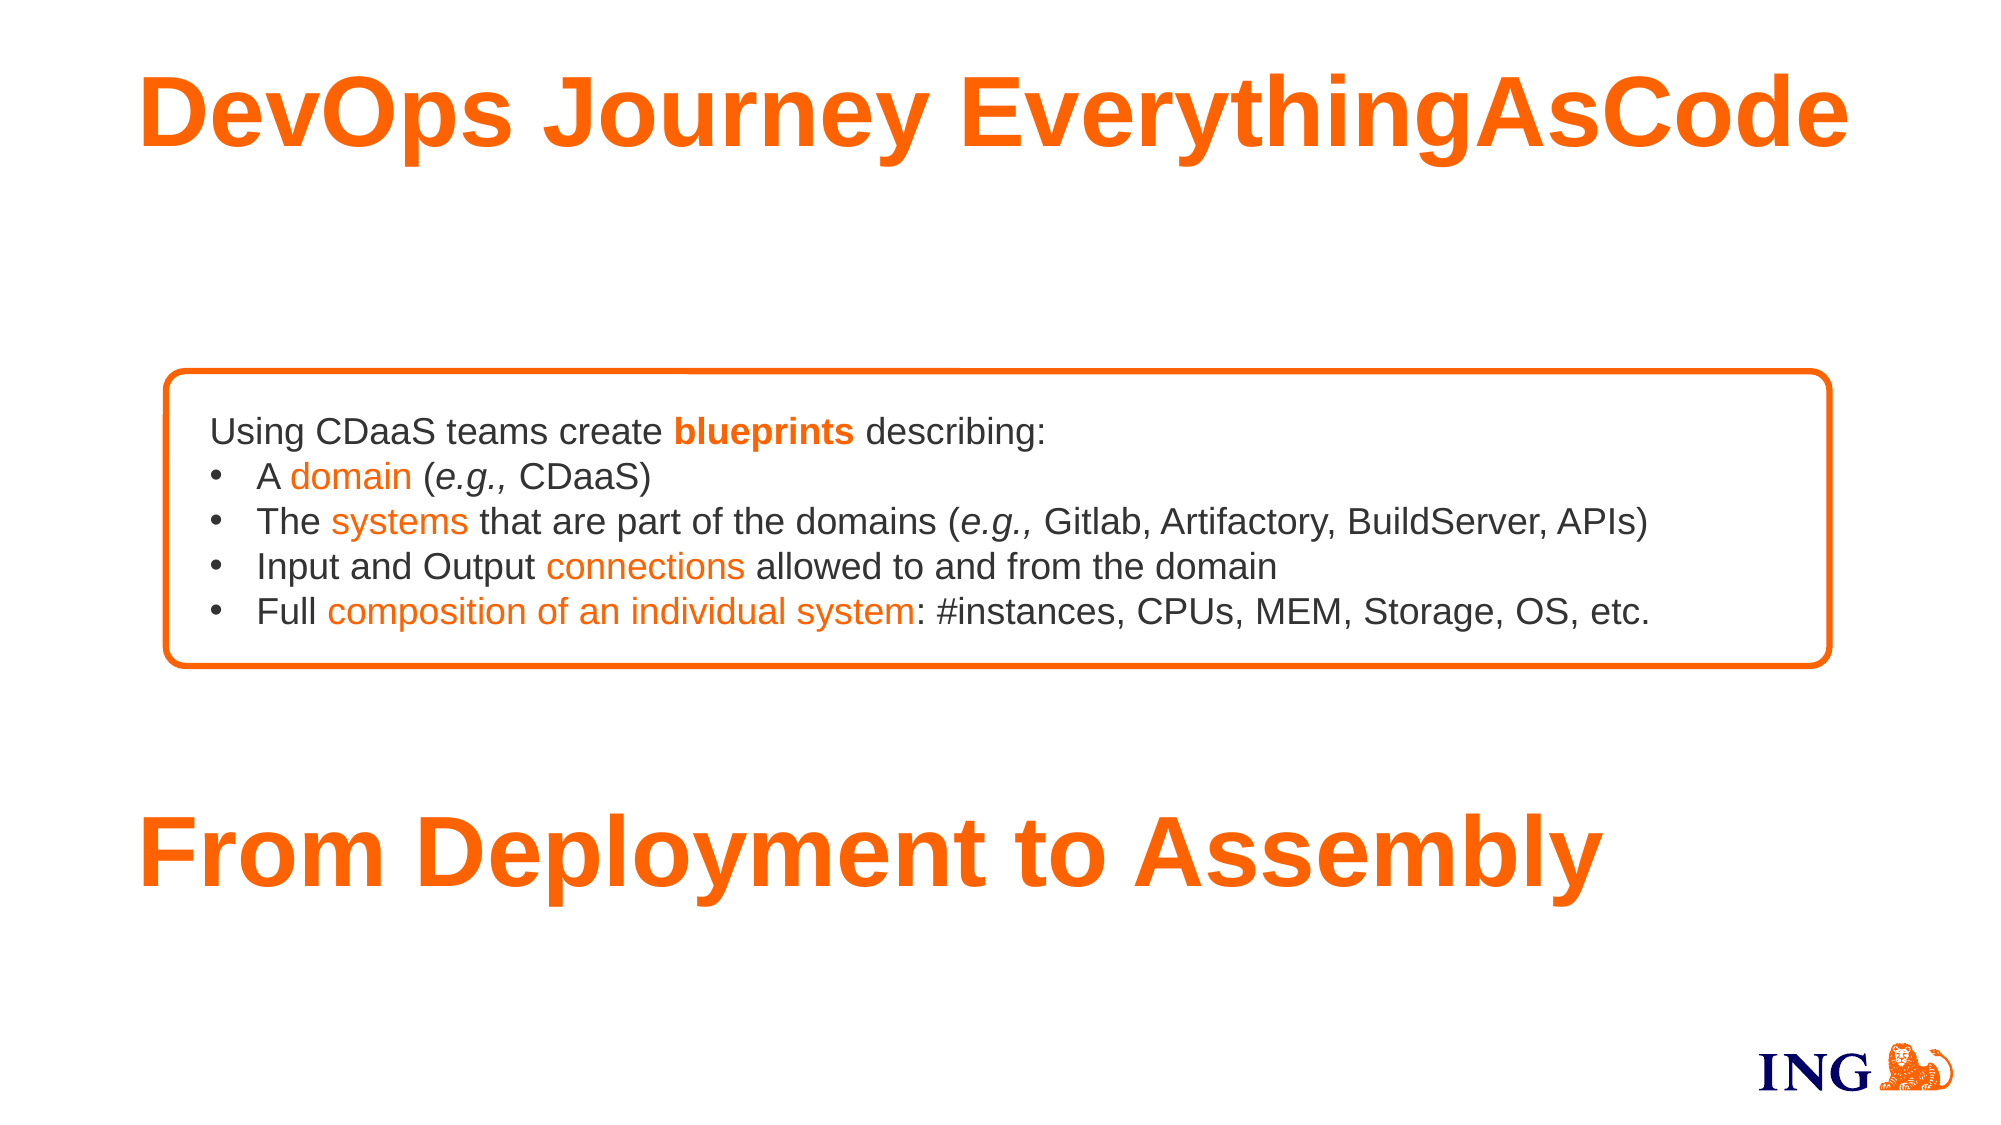

# DevOps Journey EverythingAsCode

Using CDaaS teams create blueprints describing:
A domain (e.g., CDaaS)
The systems that are part of the domains (e.g., Gitlab, Artifactory, BuildServer, APIs)
Input and Output connections allowed to and from the domain
Full composition of an individual system: #instances, CPUs, MEM, Storage, OS, etc.

From Deployment to Assembly